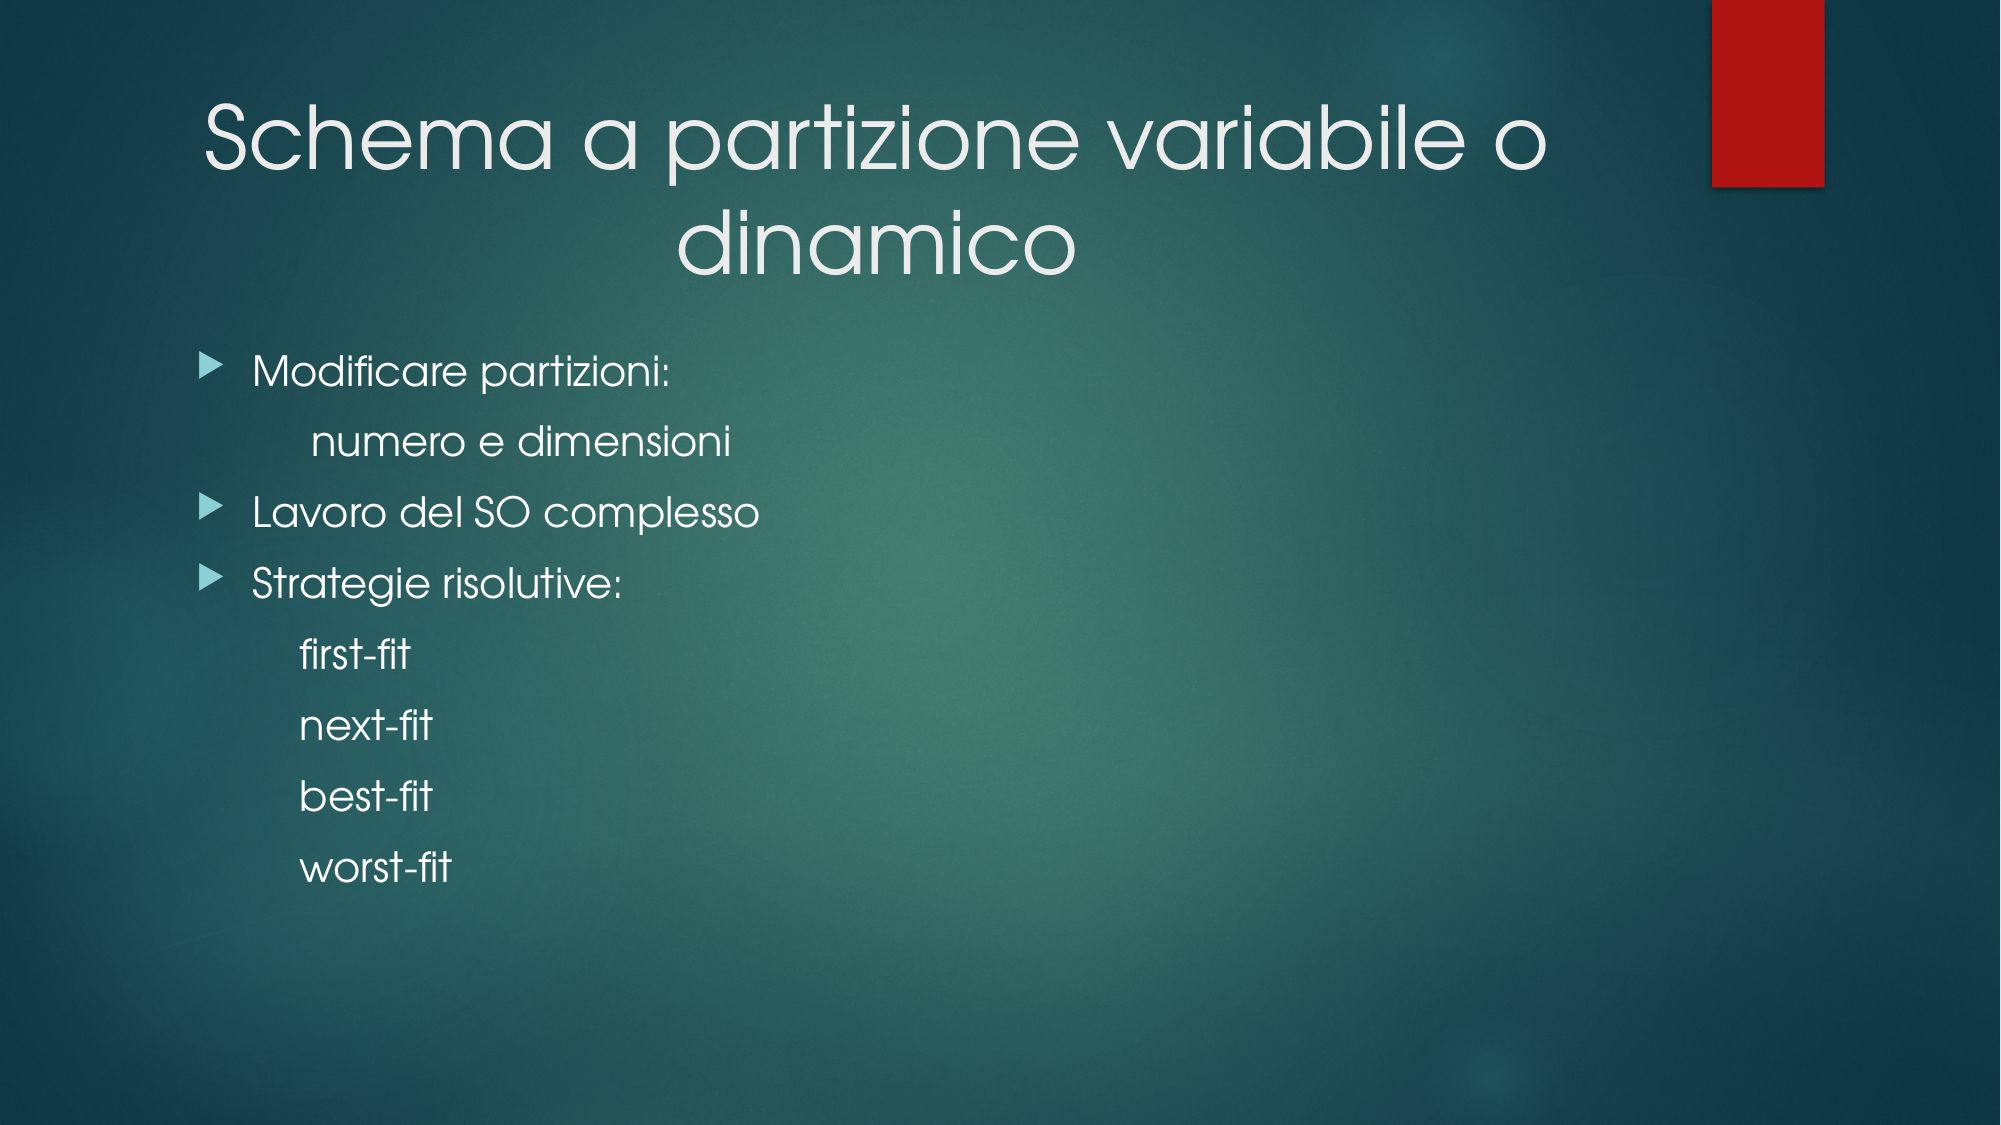

# Schema a partizione variabile o dinamico
Modificare partizioni:
          numero e dimensioni
Lavoro del SO complesso
Strategie risolutive:
         first-fit
         next-fit
         best-fit
         worst-fit